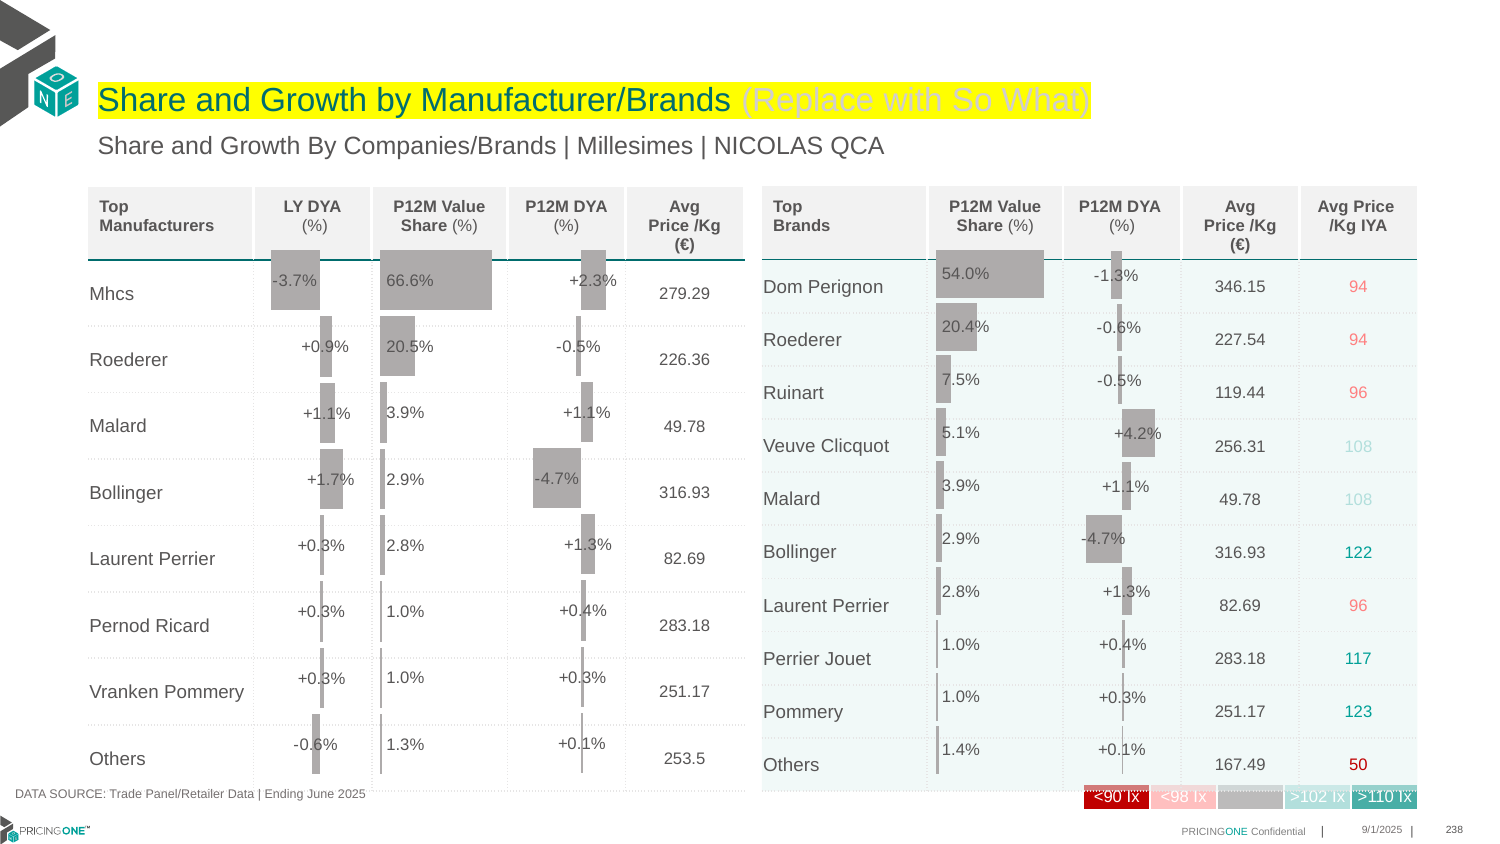

# Share and Growth by Manufacturer/Brands (Replace with So What)

Share and Growth By Companies/Brands | Millesimes | NICOLAS QCA
| Top Brands | P12M Value Share (%) | P12M DYA (%) | Avg Price /Kg (€) | Avg Price /Kg IYA |
| --- | --- | --- | --- | --- |
| Dom Perignon |  |  | 346.15 | 94 |
| Roederer |  |  | 227.54 | 94 |
| Ruinart |  |  | 119.44 | 96 |
| Veuve Clicquot |  |  | 256.31 | 108 |
| Malard |  |  | 49.78 | 108 |
| Bollinger |  |  | 316.93 | 122 |
| Laurent Perrier |  |  | 82.69 | 96 |
| Perrier Jouet |  |  | 283.18 | 117 |
| Pommery |  |  | 251.17 | 123 |
| Others |  |  | 167.49 | 50 |
| Top Manufacturers | LY DYA (%) | P12M Value Share (%) | P12M DYA (%) | Avg Price /Kg (€) |
| --- | --- | --- | --- | --- |
| Mhcs |  |  |  | 279.29 |
| Roederer |  |  |  | 226.36 |
| Malard |  |  |  | 49.78 |
| Bollinger |  |  |  | 316.93 |
| Laurent Perrier |  |  |  | 82.69 |
| Pernod Ricard |  |  |  | 283.18 |
| Vranken Pommery |  |  |  | 251.17 |
| Others |  |  |  | 253.5 |

### Chart

| Category | Share DYA P12M |
|---|---|
|  | 0.02342861534931484 |

### Chart

| Category | Value Share P12M |
|---|---|
|  | 0.6656193880804928 |

### Chart

| Category | Share DYA LY |
|---|---|
|  | -0.03656973908121752 |

### Chart

| Category | Value Share |
|---|---|
|  | 0.5402916939395466 |

### Chart

| Category | Share DYA |
|---|---|
|  | -0.013489602073109563 |
DATA SOURCE: Trade Panel/Retailer Data | Ending June 2025
| <90 Ix | <98 Ix |  | >102 Ix | >110 Ix |
| --- | --- | --- | --- | --- |

9/1/2025
238